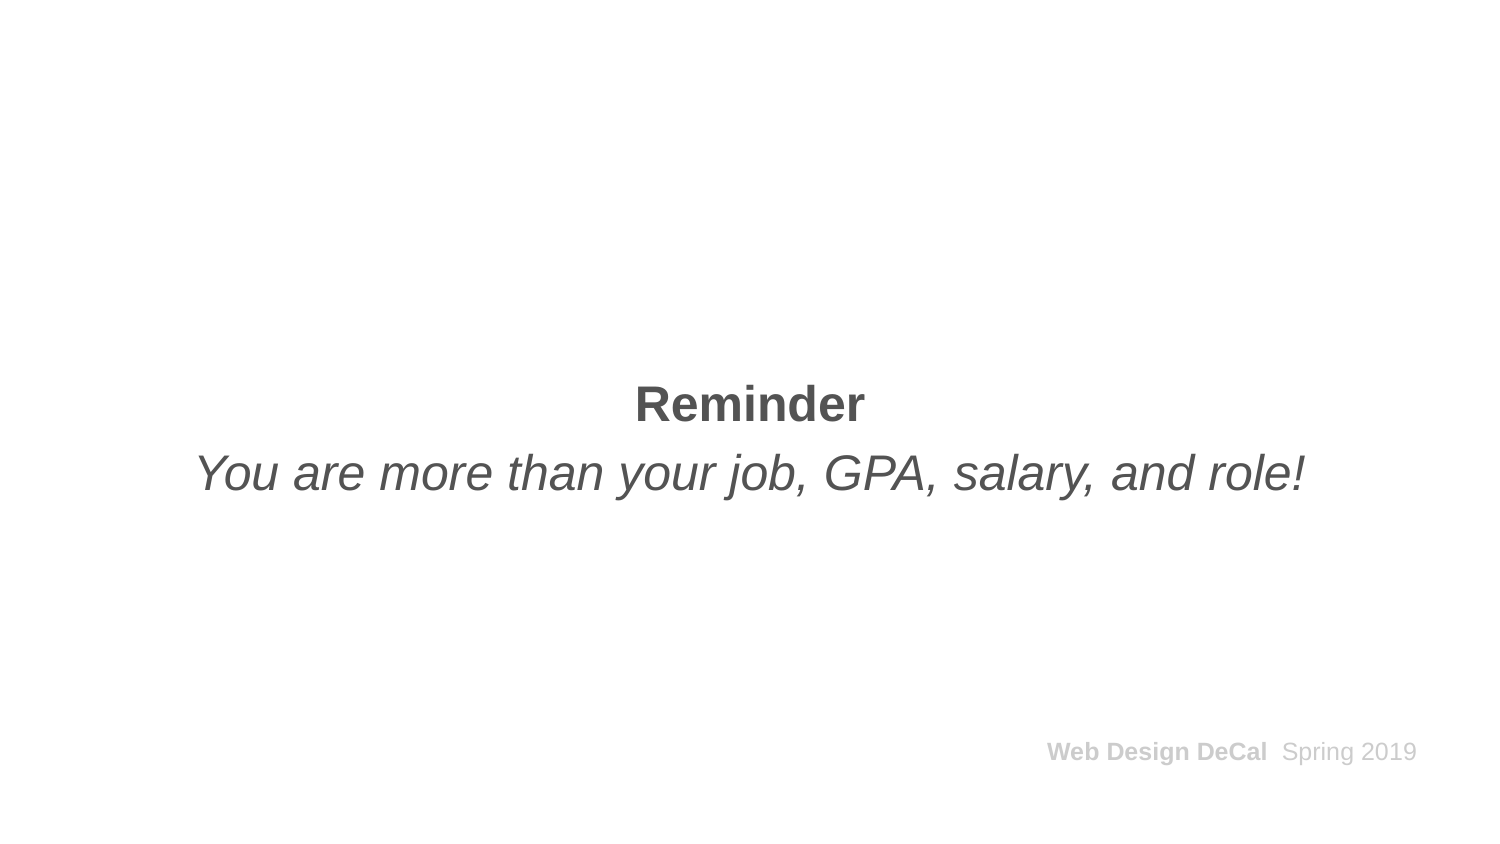

# Reminder
You are more than your job, GPA, salary, and role!